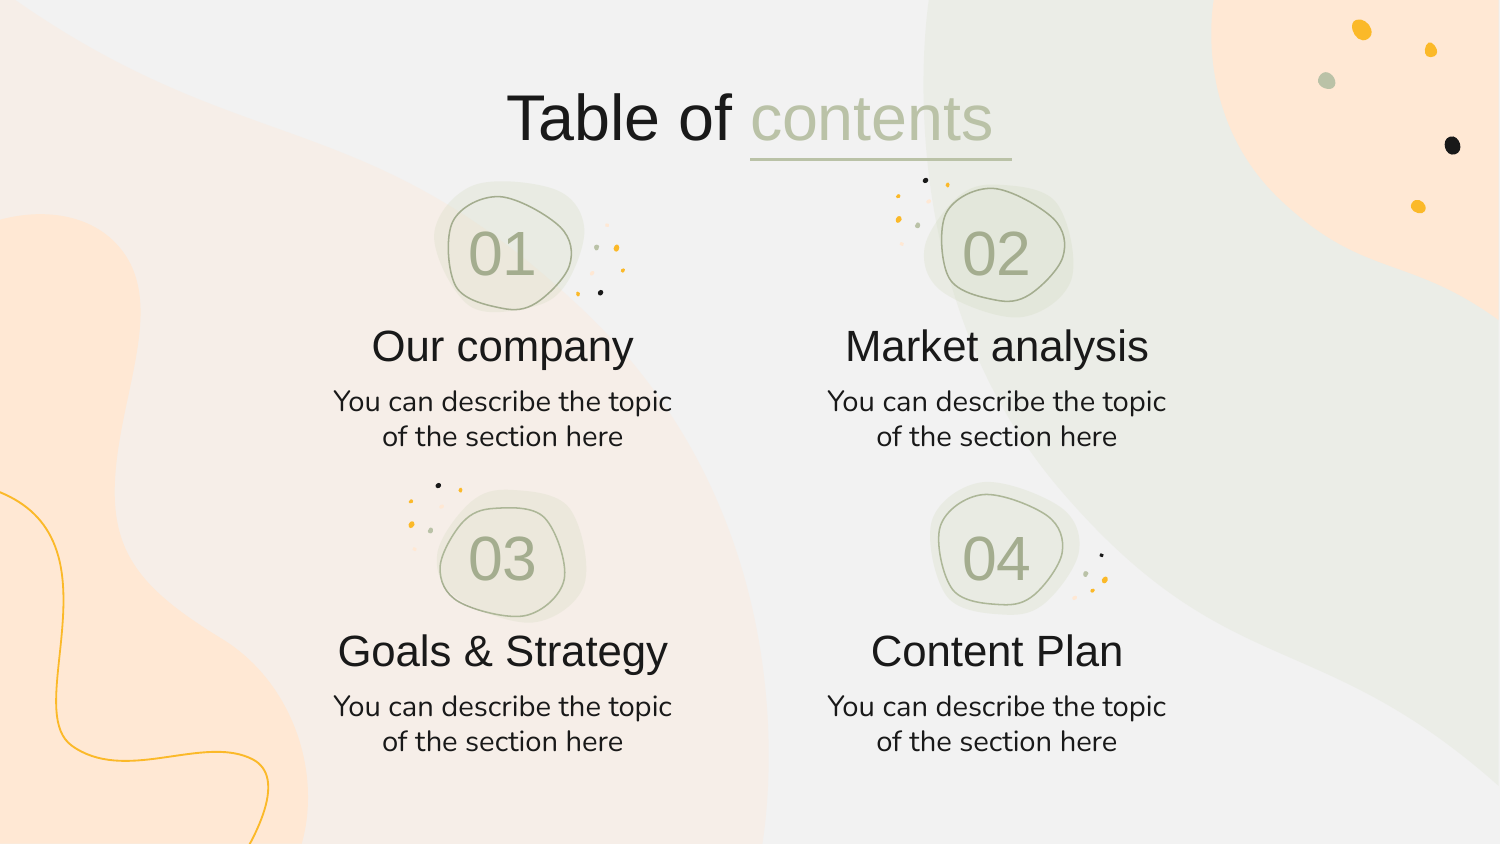

# Table of contents

01
02
Our company
Market analysis
You can describe the topic of the section here
You can describe the topic of the section here

03
04

Goals & Strategy
Content Plan
You can describe the topic of the section here
You can describe the topic of the section here